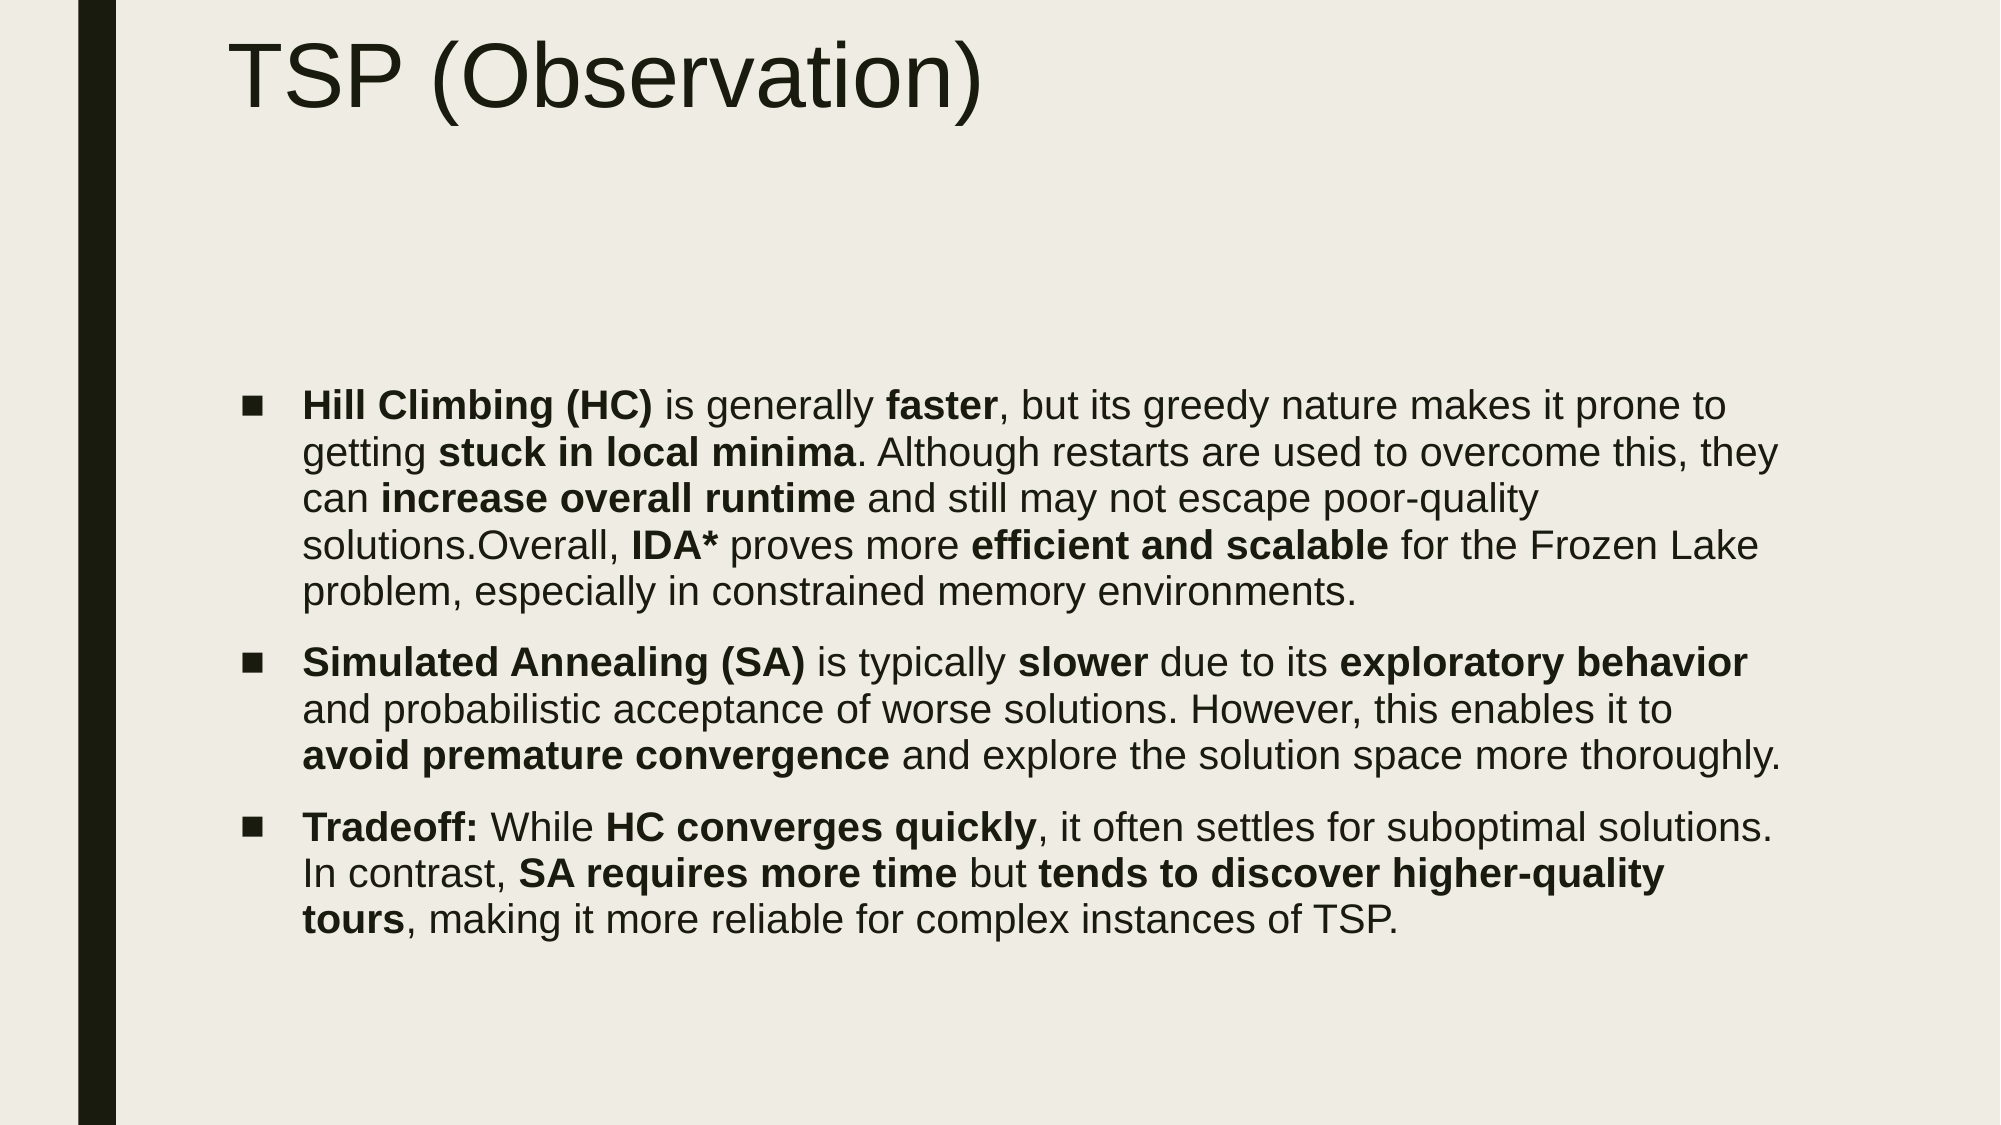

# TSP (Observation)
Hill Climbing (HC) is generally faster, but its greedy nature makes it prone to getting stuck in local minima. Although restarts are used to overcome this, they can increase overall runtime and still may not escape poor-quality solutions.Overall, IDA* proves more efficient and scalable for the Frozen Lake problem, especially in constrained memory environments.
Simulated Annealing (SA) is typically slower due to its exploratory behavior and probabilistic acceptance of worse solutions. However, this enables it to avoid premature convergence and explore the solution space more thoroughly.
Tradeoff: While HC converges quickly, it often settles for suboptimal solutions. In contrast, SA requires more time but tends to discover higher-quality tours, making it more reliable for complex instances of TSP.